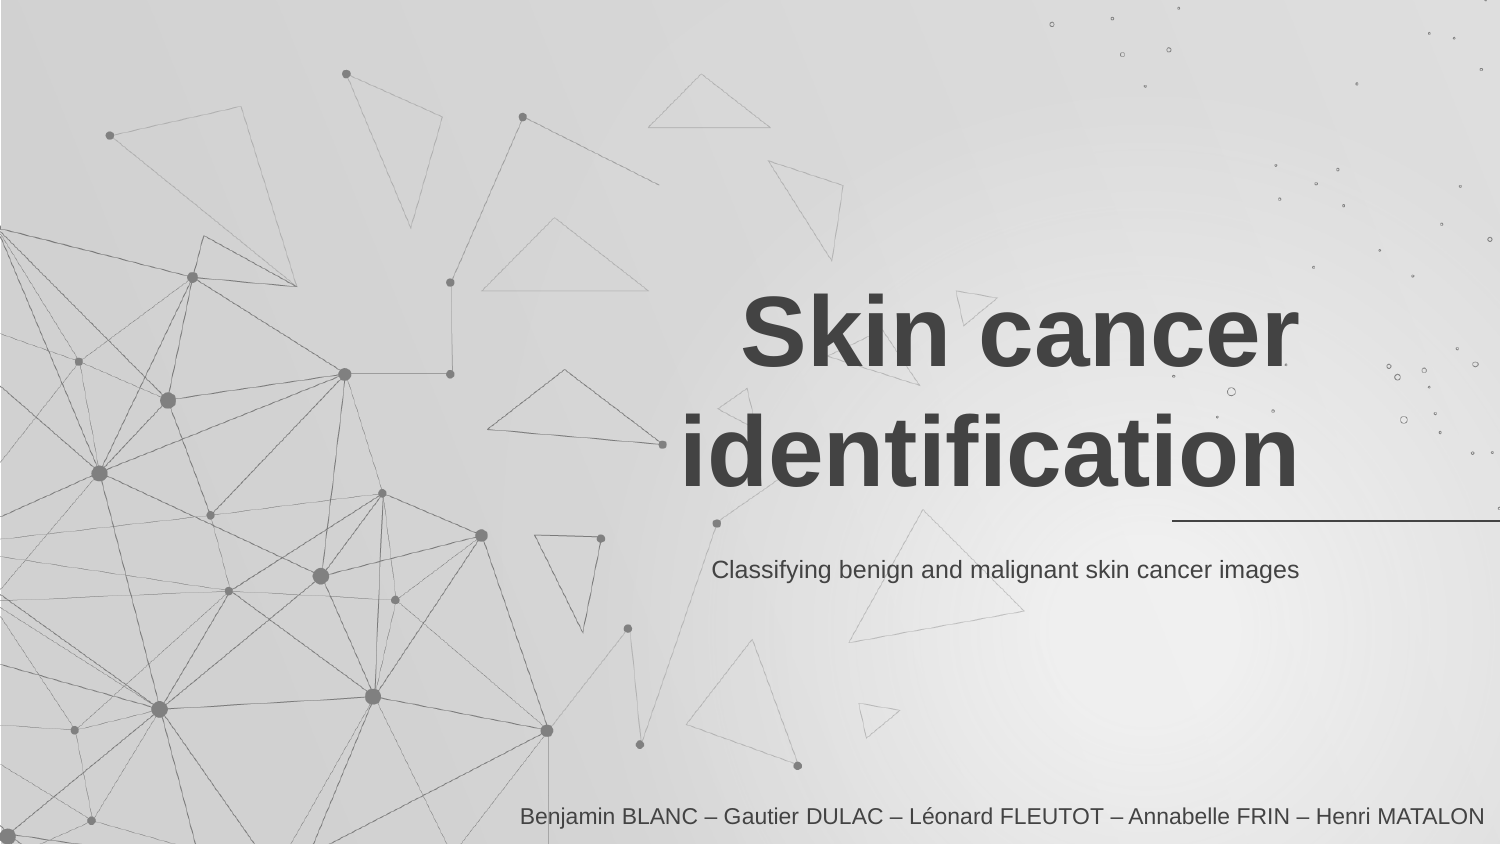

# Skin cancer identification
Classifying benign and malignant skin cancer images
Benjamin Blanc – Gautier Dulac – Léonard Fleutot – Annabelle Frin – Henri Matalon